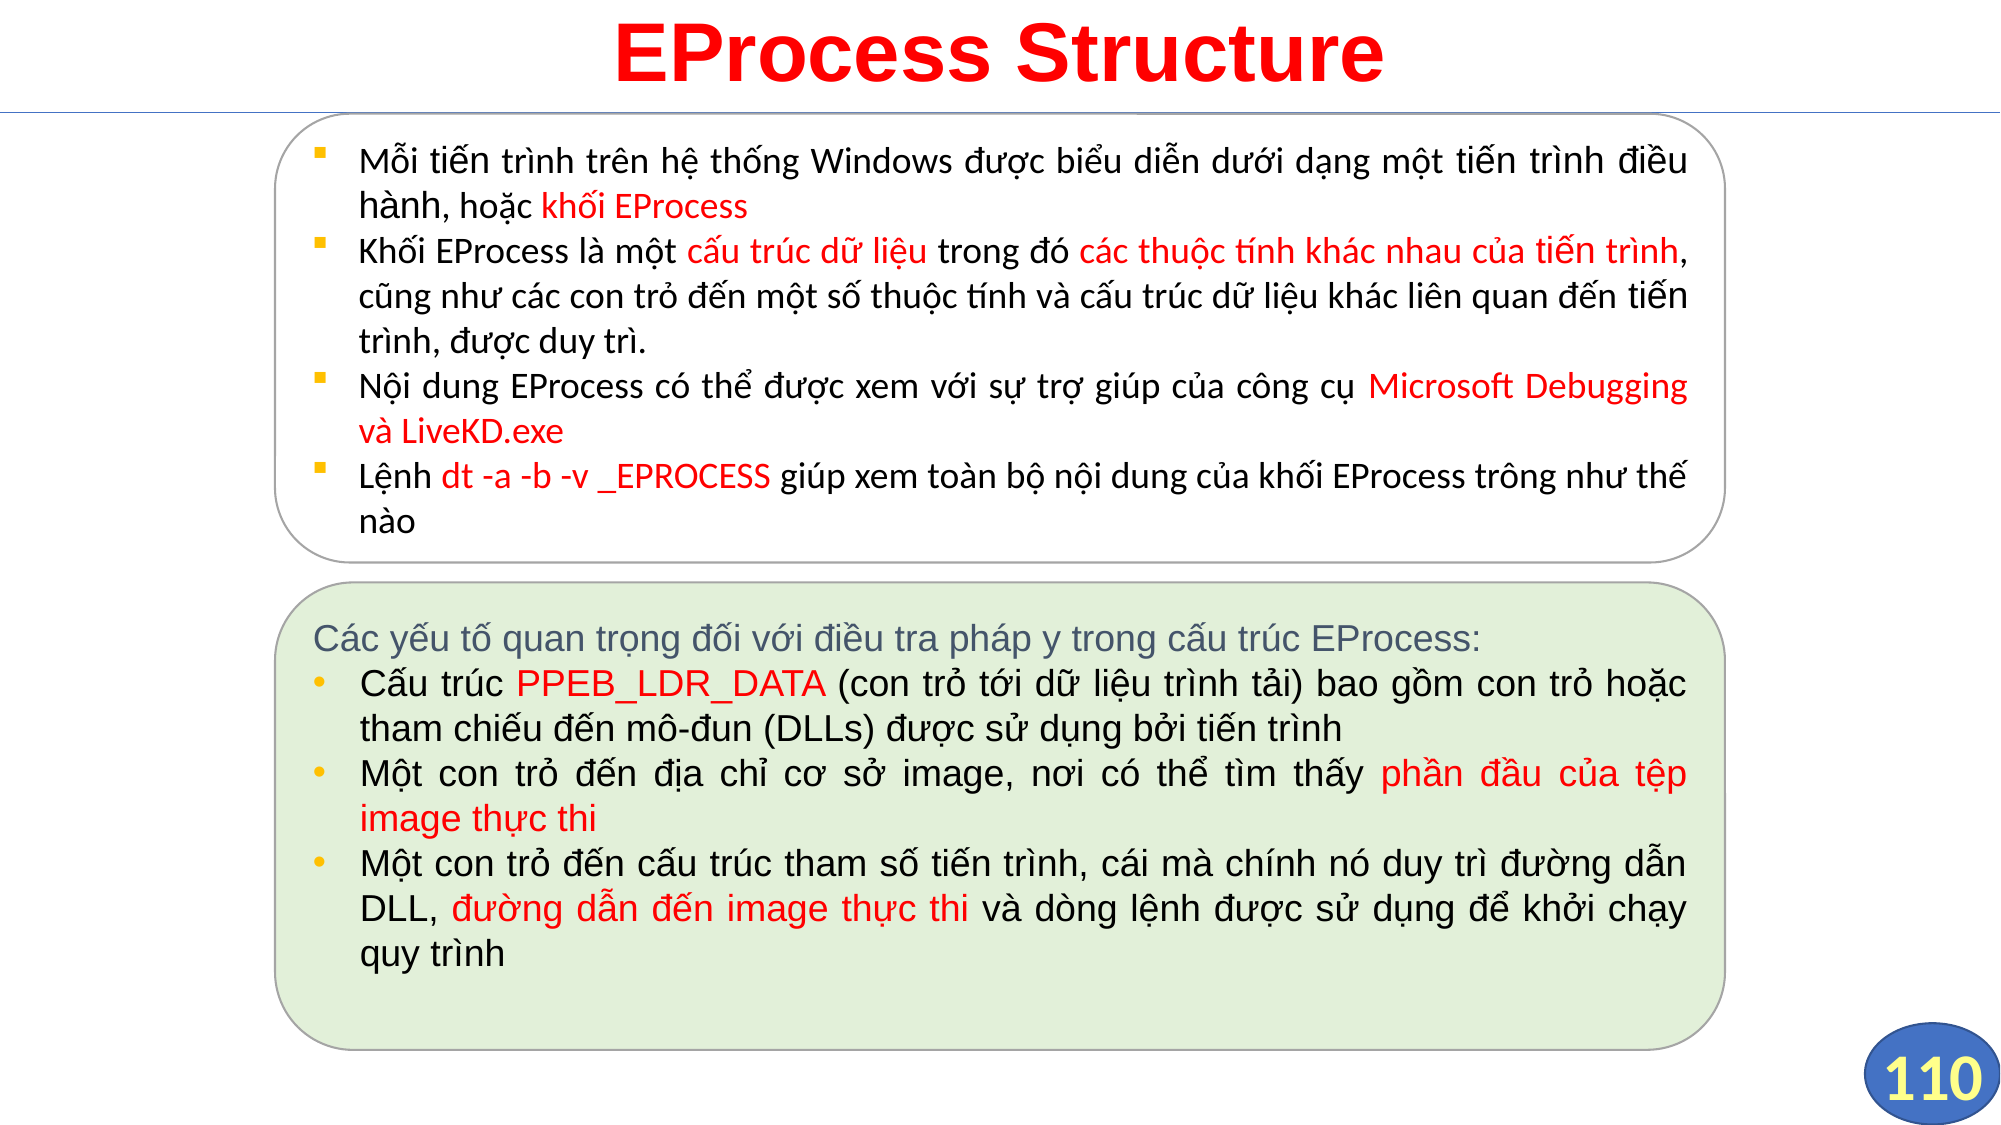

# EProcess Structure
Mỗi tiến trình trên hệ thống Windows được biểu diễn dưới dạng một tiến trình điều hành, hoặc khối EProcess
Khối EProcess là một cấu trúc dữ liệu trong đó các thuộc tính khác nhau của tiến trình, cũng như các con trỏ đến một số thuộc tính và cấu trúc dữ liệu khác liên quan đến tiến trình, được duy trì.
Nội dung EProcess có thể được xem với sự trợ giúp của công cụ Microsoft Debugging và LiveKD.exe
Lệnh dt -a -b -v _EPROCESS giúp xem toàn bộ nội dung của khối EProcess trông như thế nào
Các yếu tố quan trọng đối với điều tra pháp y trong cấu trúc EProcess:
Cấu trúc PPEB_LDR_DATA (con trỏ tới dữ liệu trình tải) bao gồm con trỏ hoặc tham chiếu đến mô-đun (DLLs) được sử dụng bởi tiến trình
Một con trỏ đến địa chỉ cơ sở image, nơi có thể tìm thấy phần đầu của tệp image thực thi
Một con trỏ đến cấu trúc tham số tiến trình, cái mà chính nó duy trì đường dẫn DLL, đường dẫn đến image thực thi và dòng lệnh được sử dụng để khởi chạy quy trình

110